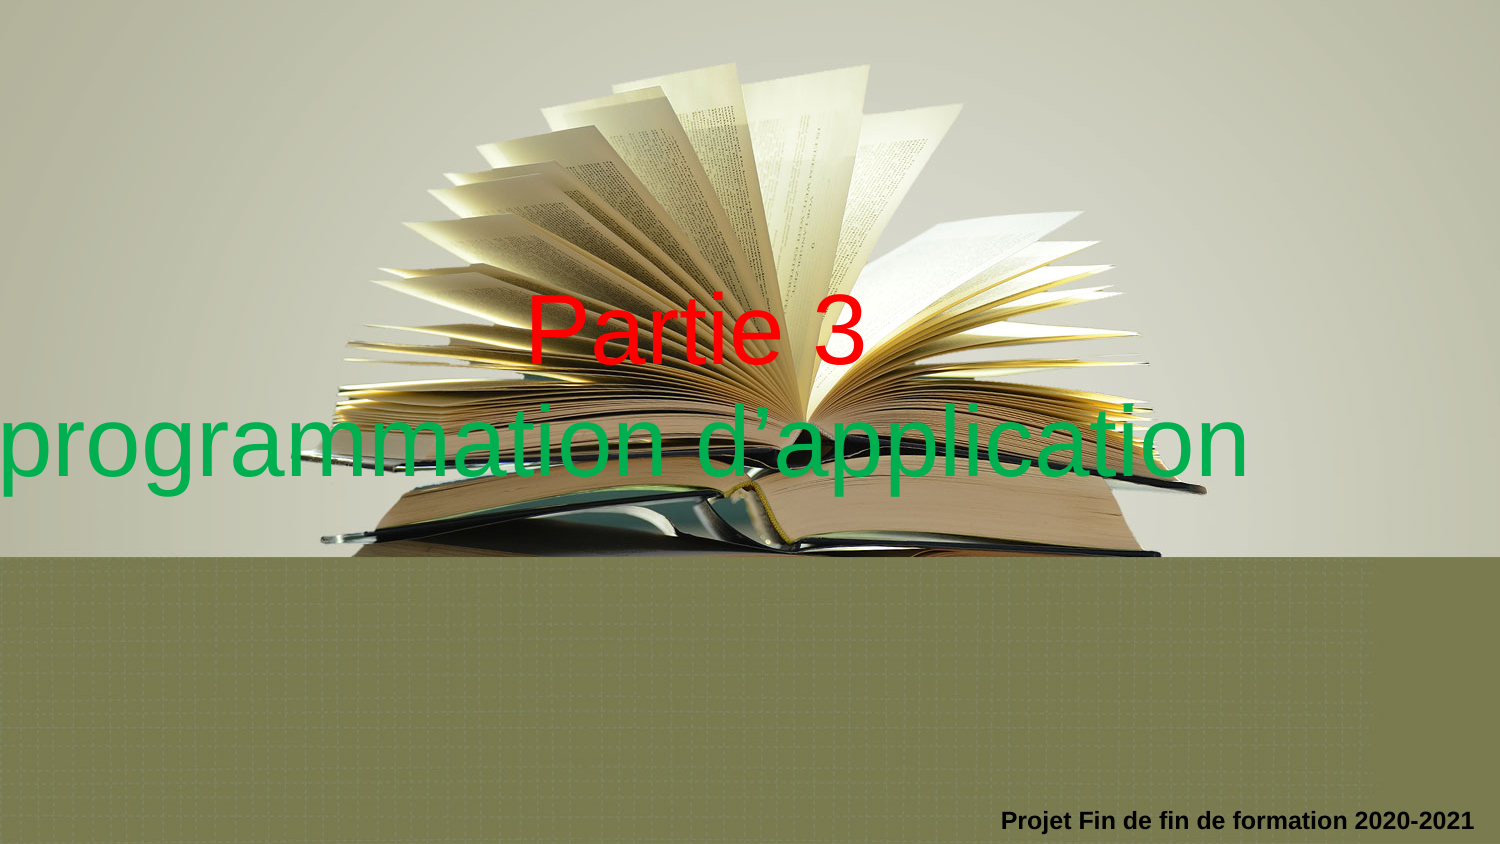

Partie 3
programmation d’application
Projet Fin de fin de formation 2020-2021